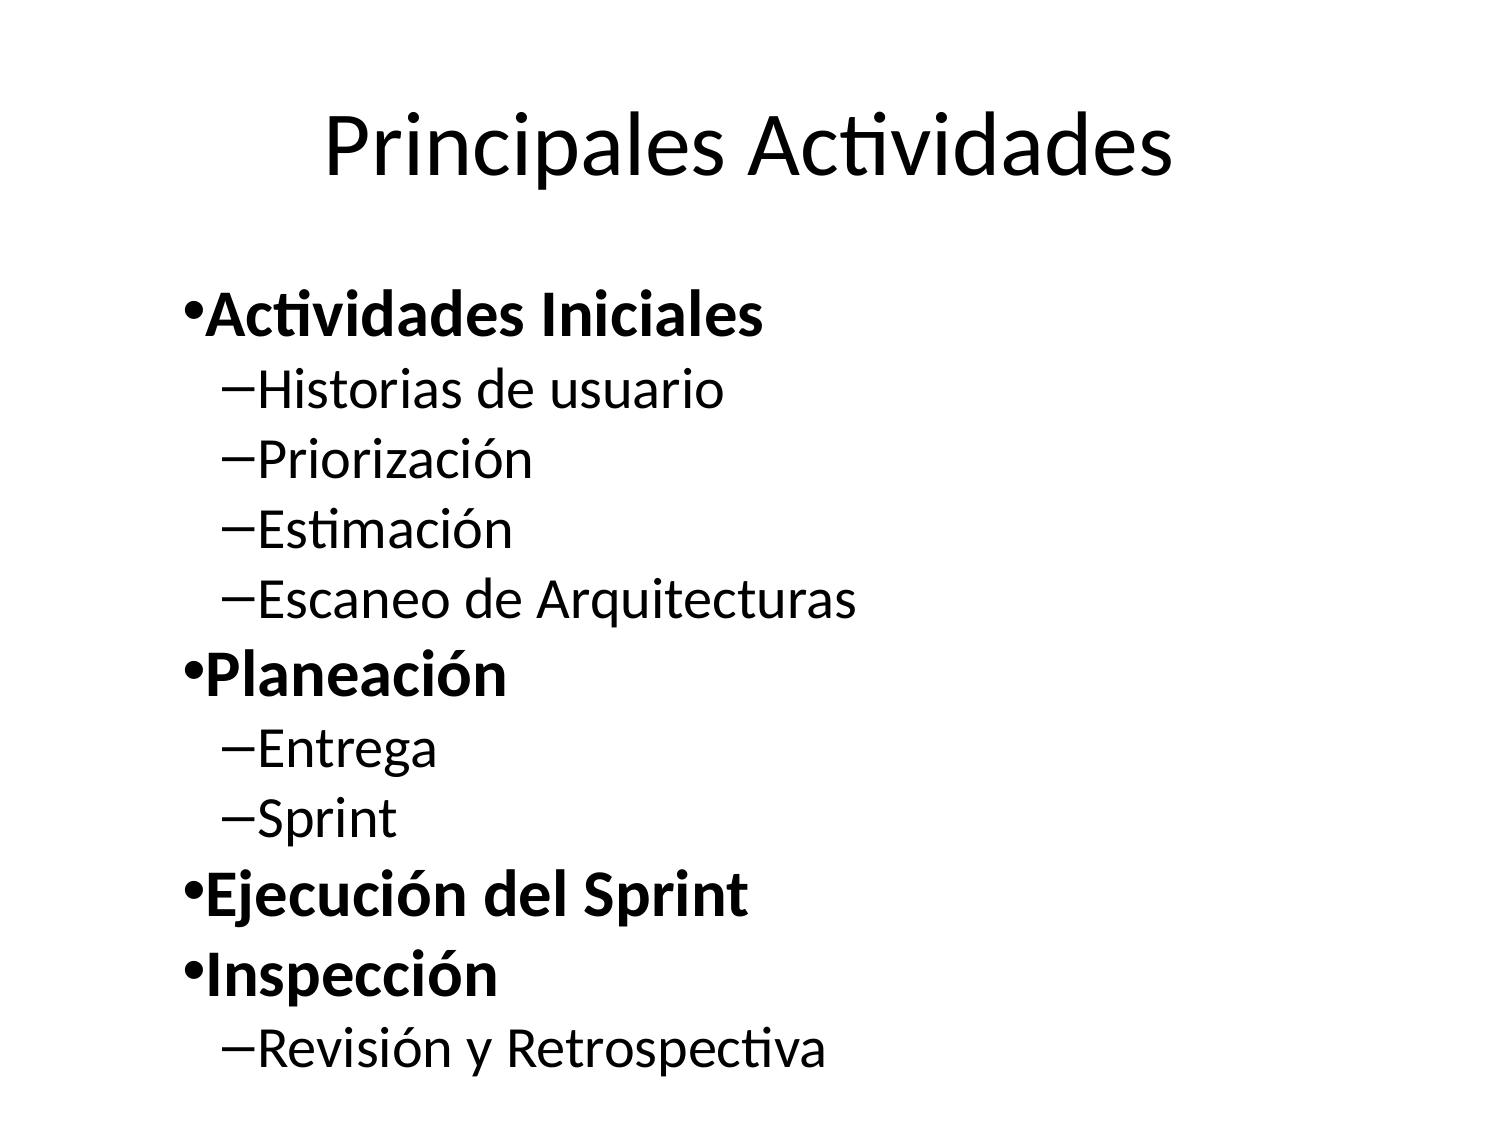

Principales Actividades
Actividades Iniciales
Historias de usuario
Priorización
Estimación
Escaneo de Arquitecturas
Planeación
Entrega
Sprint
Ejecución del Sprint
Inspección
Revisión y Retrospectiva